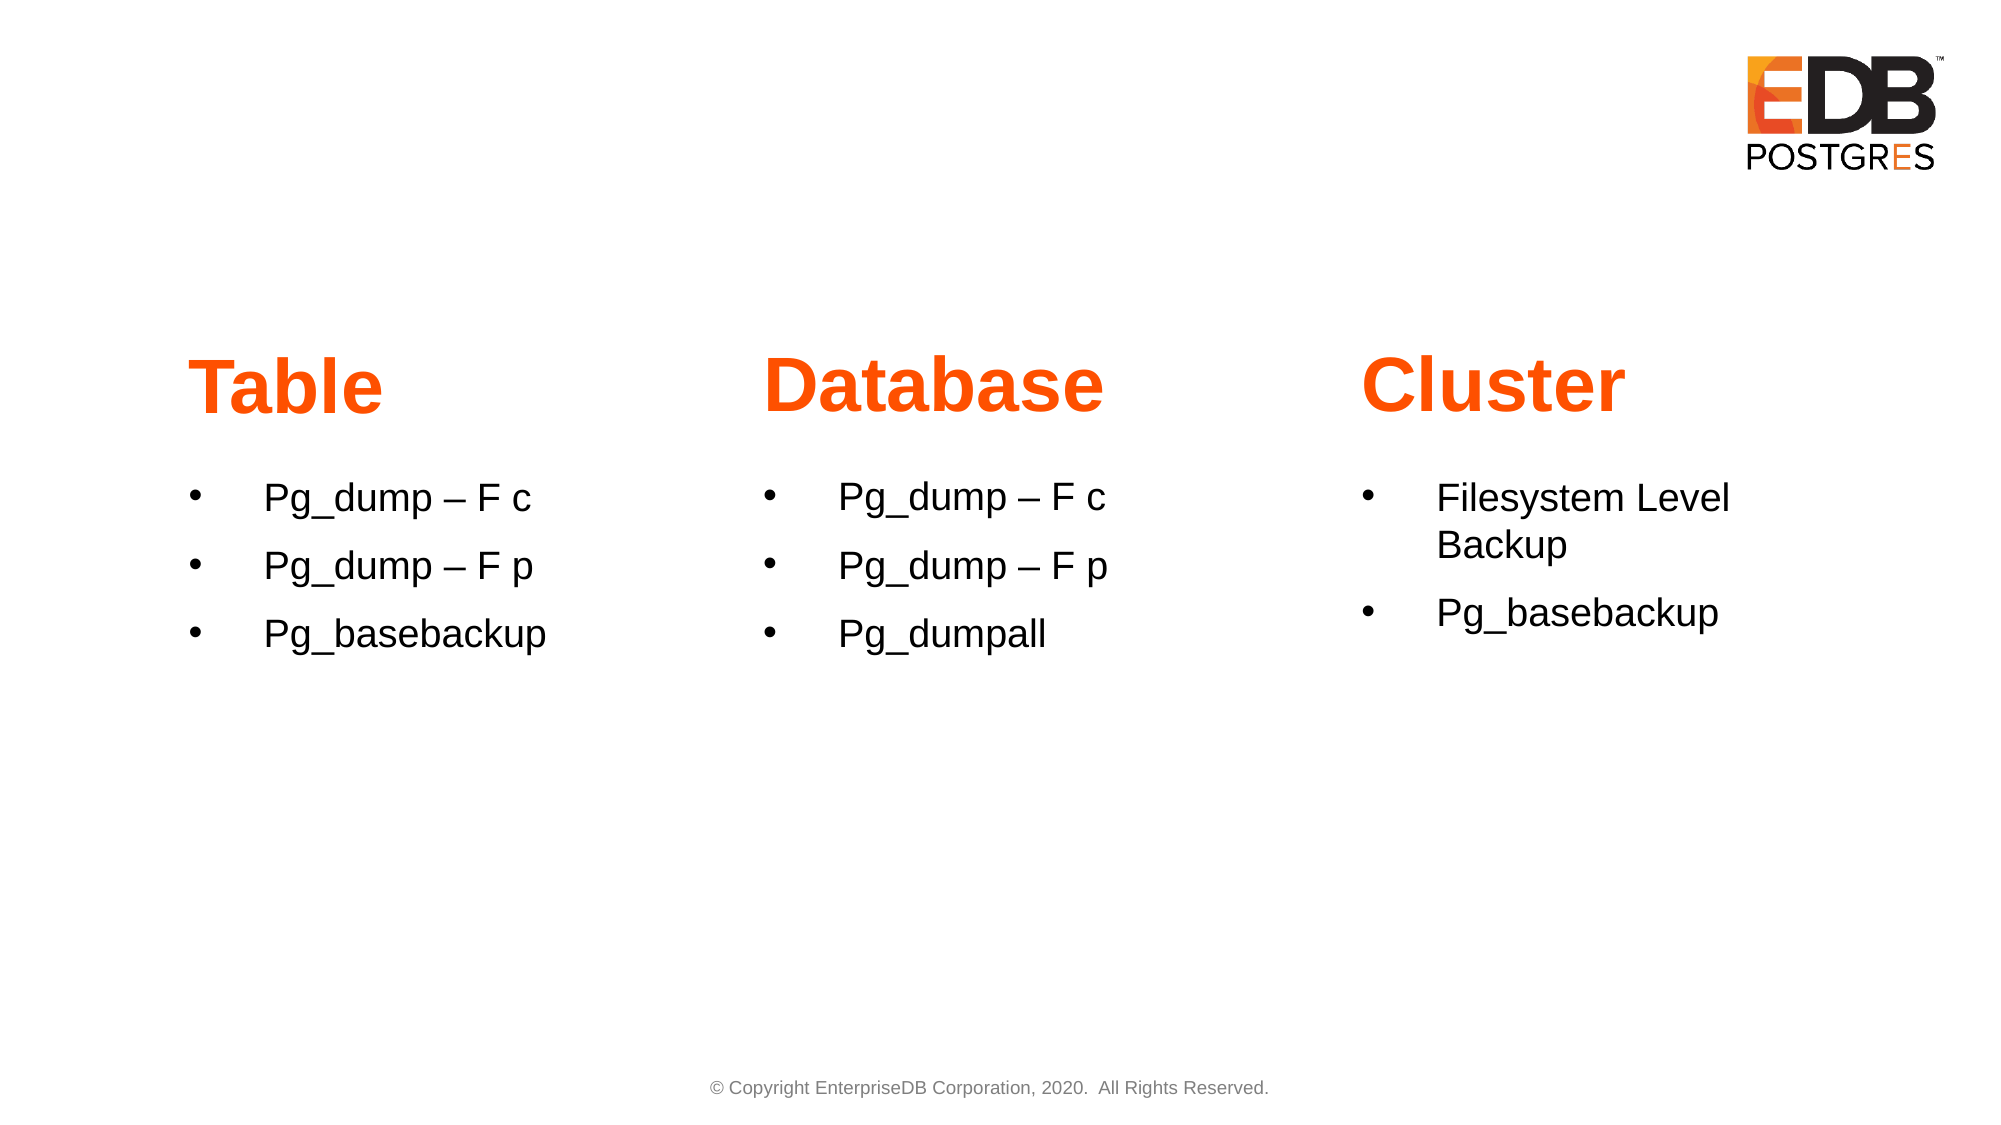

Database
Cluster
# Table
Pg_dump – F c
Pg_dump – F p
Pg_basebackup
Pg_dump – F c
Pg_dump – F p
Pg_dumpall
Filesystem Level Backup
Pg_basebackup

© Copyright EnterpriseDB Corporation, 2020.  All Rights Reserved.